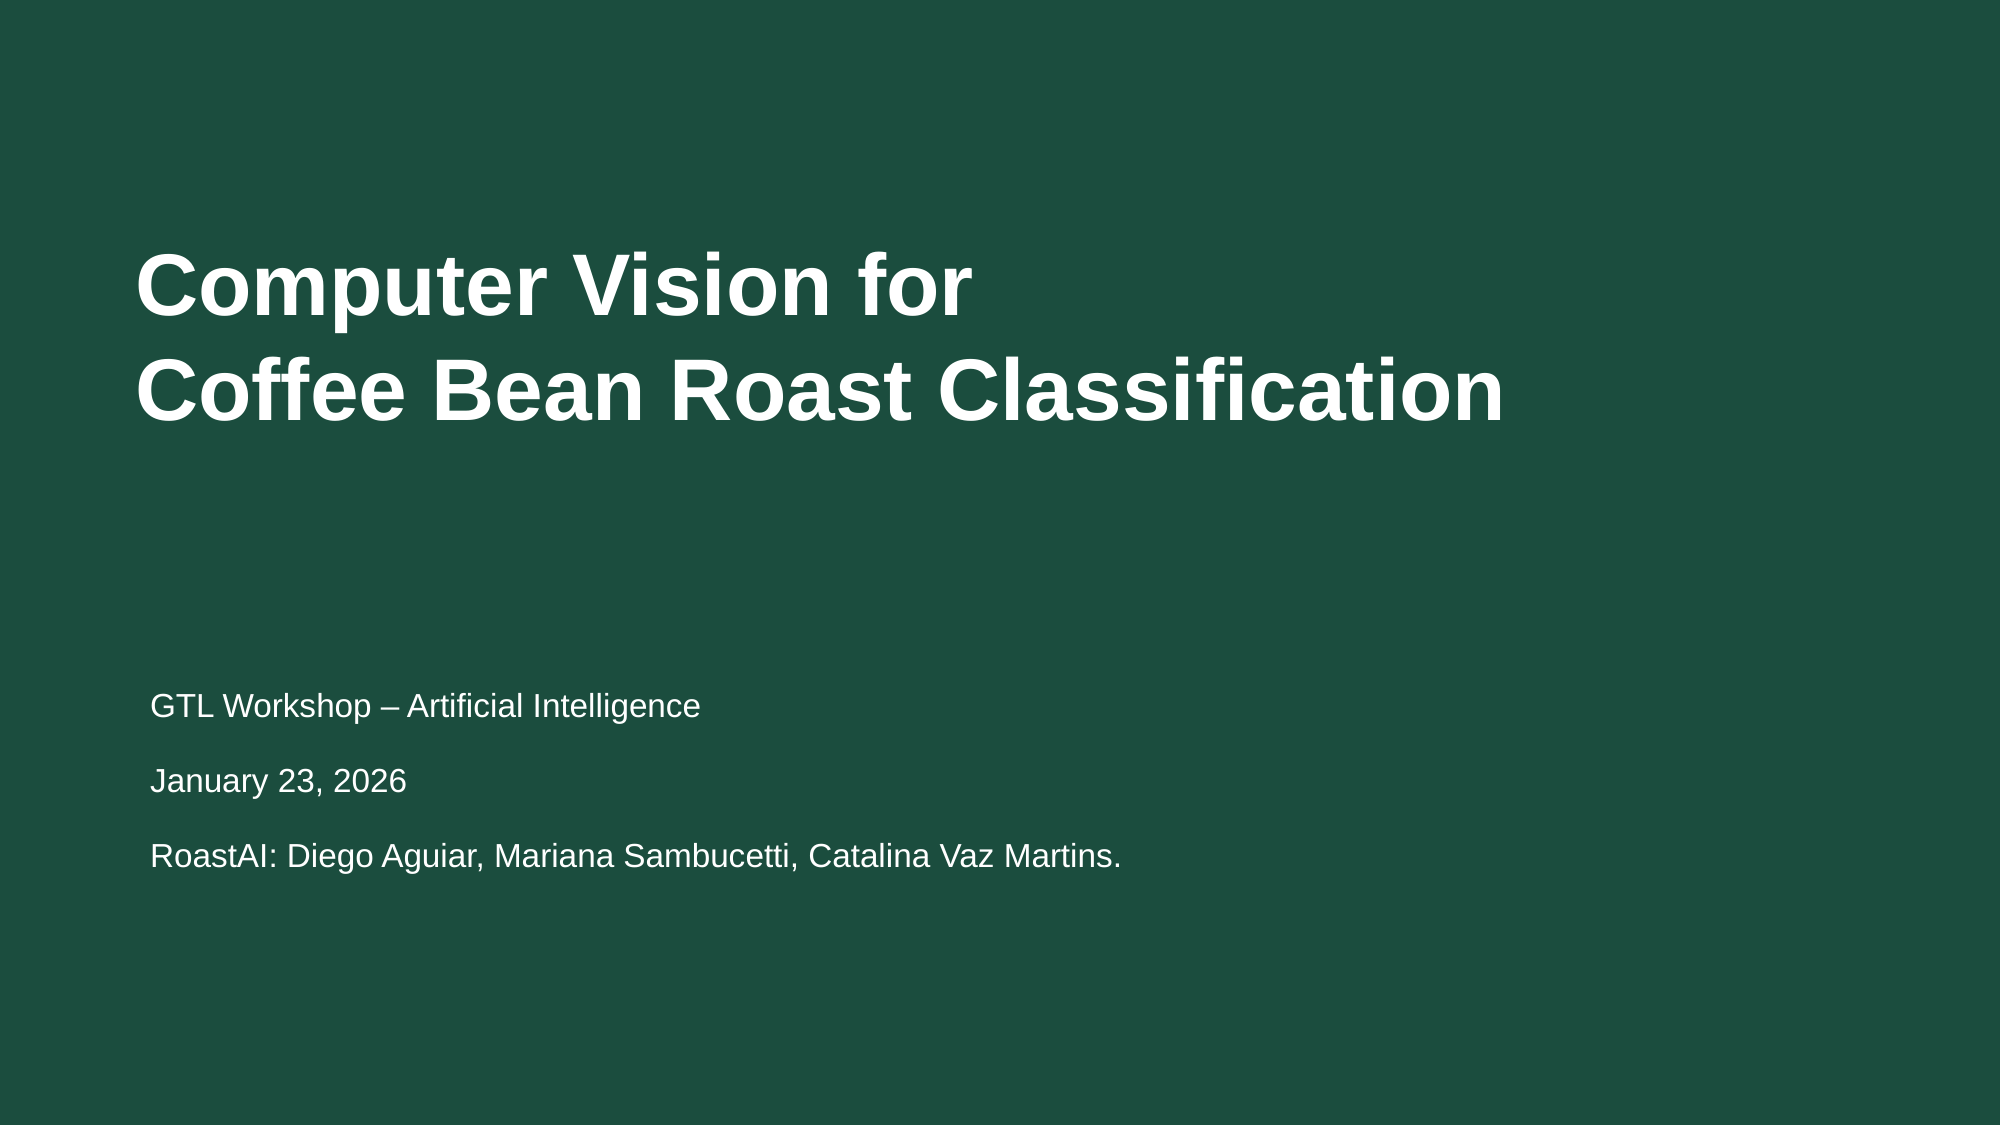

Computer Vision for
Coffee Bean Roast Classification
GTL Workshop – Artificial Intelligence
January 23, 2026
RoastAI: Diego Aguiar, Mariana Sambucetti, Catalina Vaz Martins.